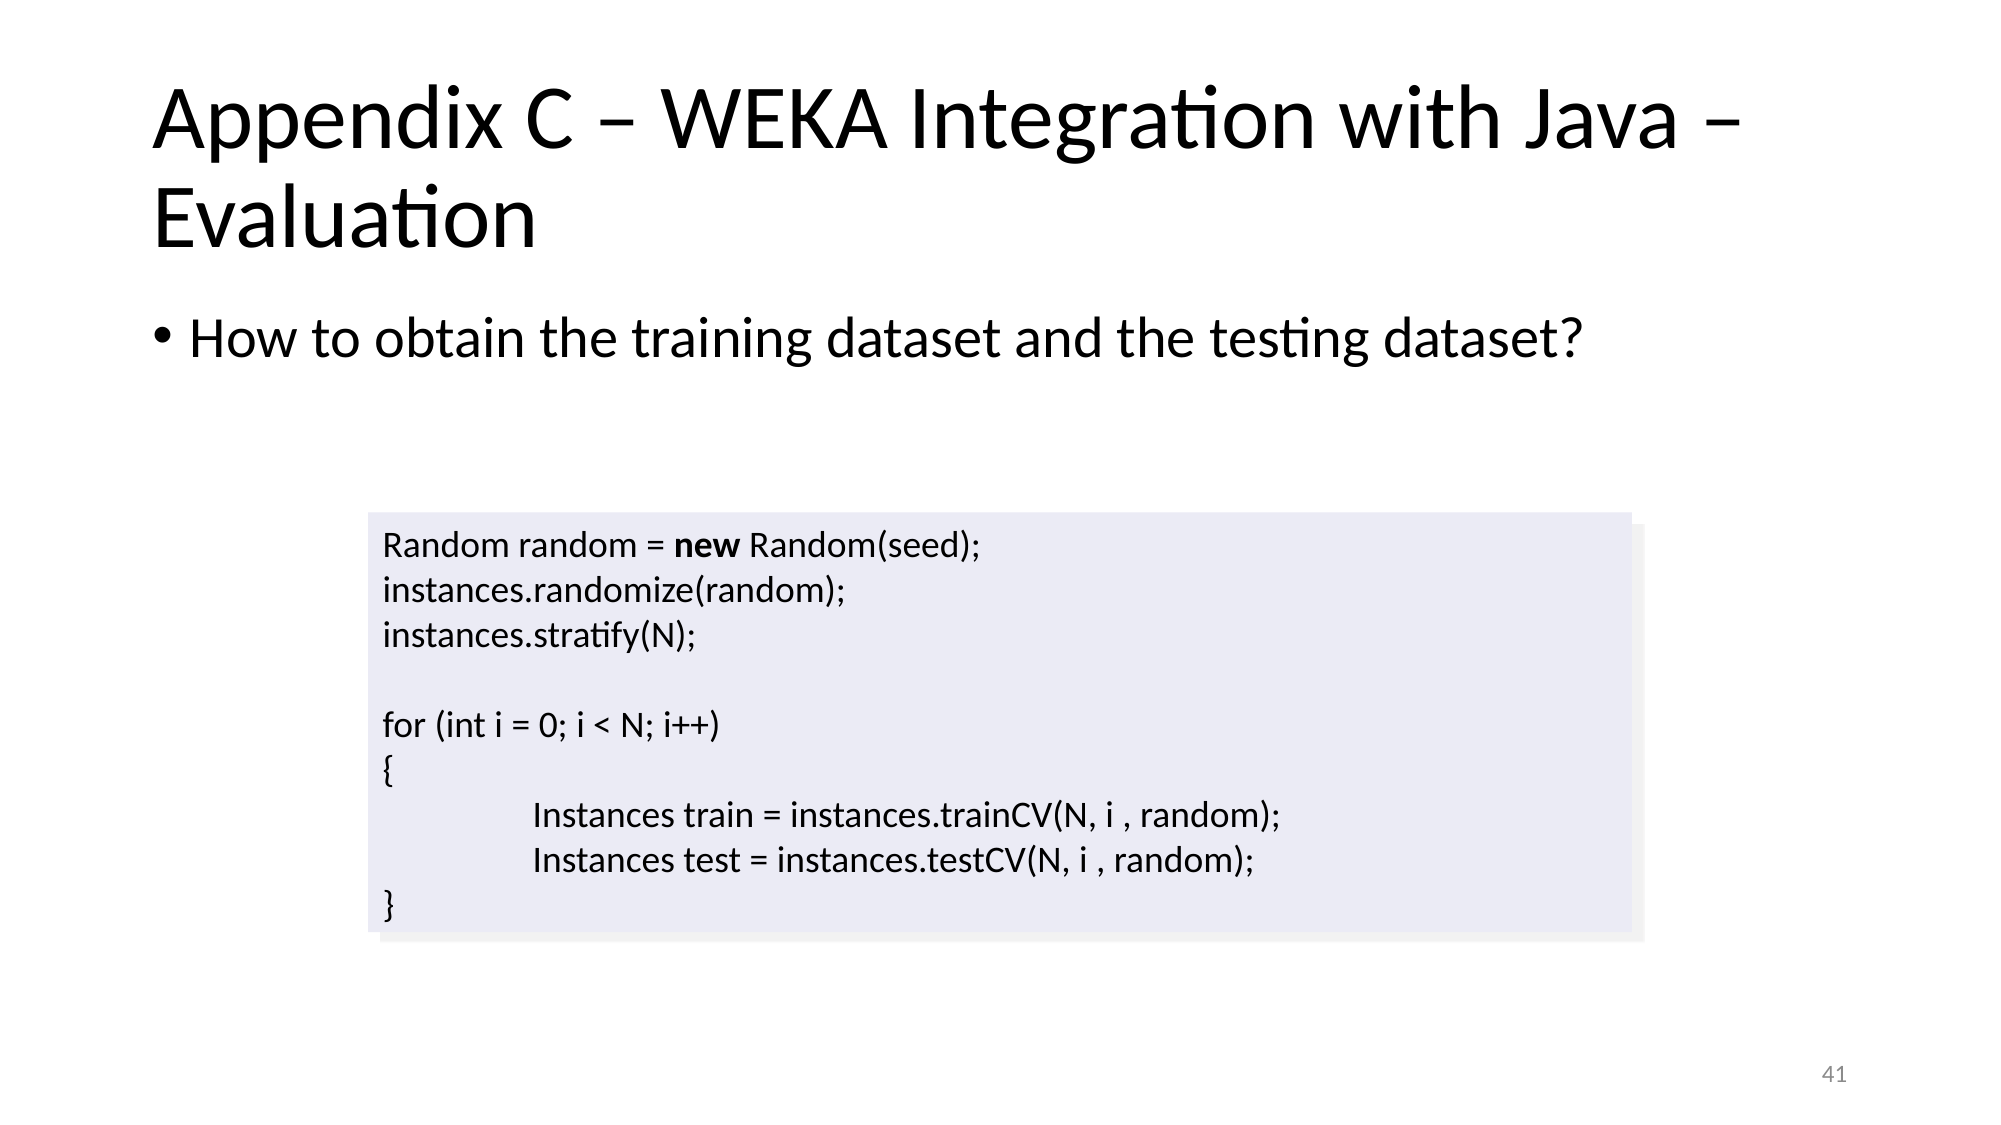

# Appendix C – WEKA Integration with Java – Evaluation
How to obtain the training dataset and the testing dataset?
Random random = new Random(seed);
instances.randomize(random);
instances.stratify(N);

for (int i = 0; i < N; i++)
{
	Instances train = instances.trainCV(N, i , random);
	Instances test = instances.testCV(N, i , random);
}
41